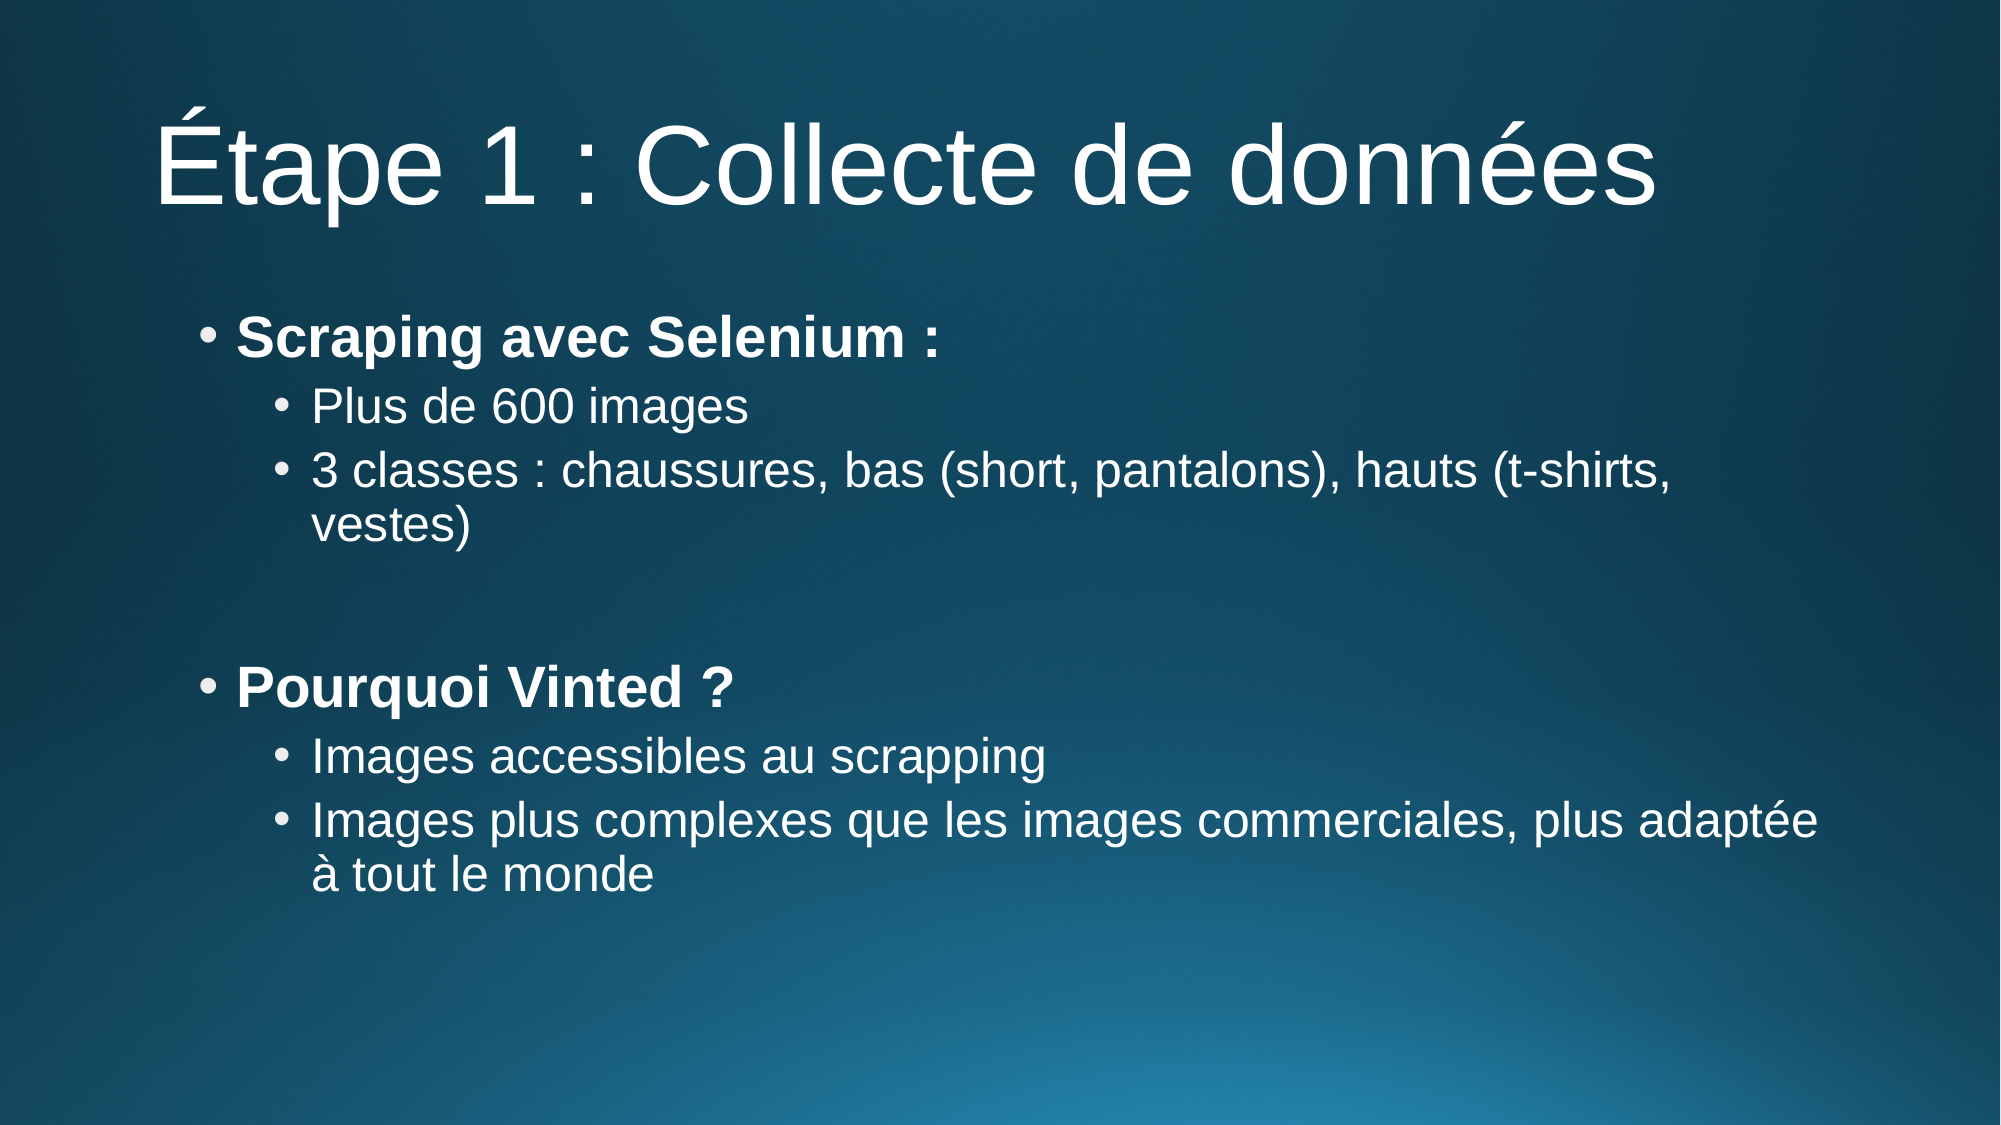

# Étape 1 : Collecte de données
Scraping avec Selenium :
Plus de 600 images
3 classes : chaussures, bas (short, pantalons), hauts (t-shirts, vestes)

Pourquoi Vinted ?
Images accessibles au scrapping
Images plus complexes que les images commerciales, plus adaptée à tout le monde